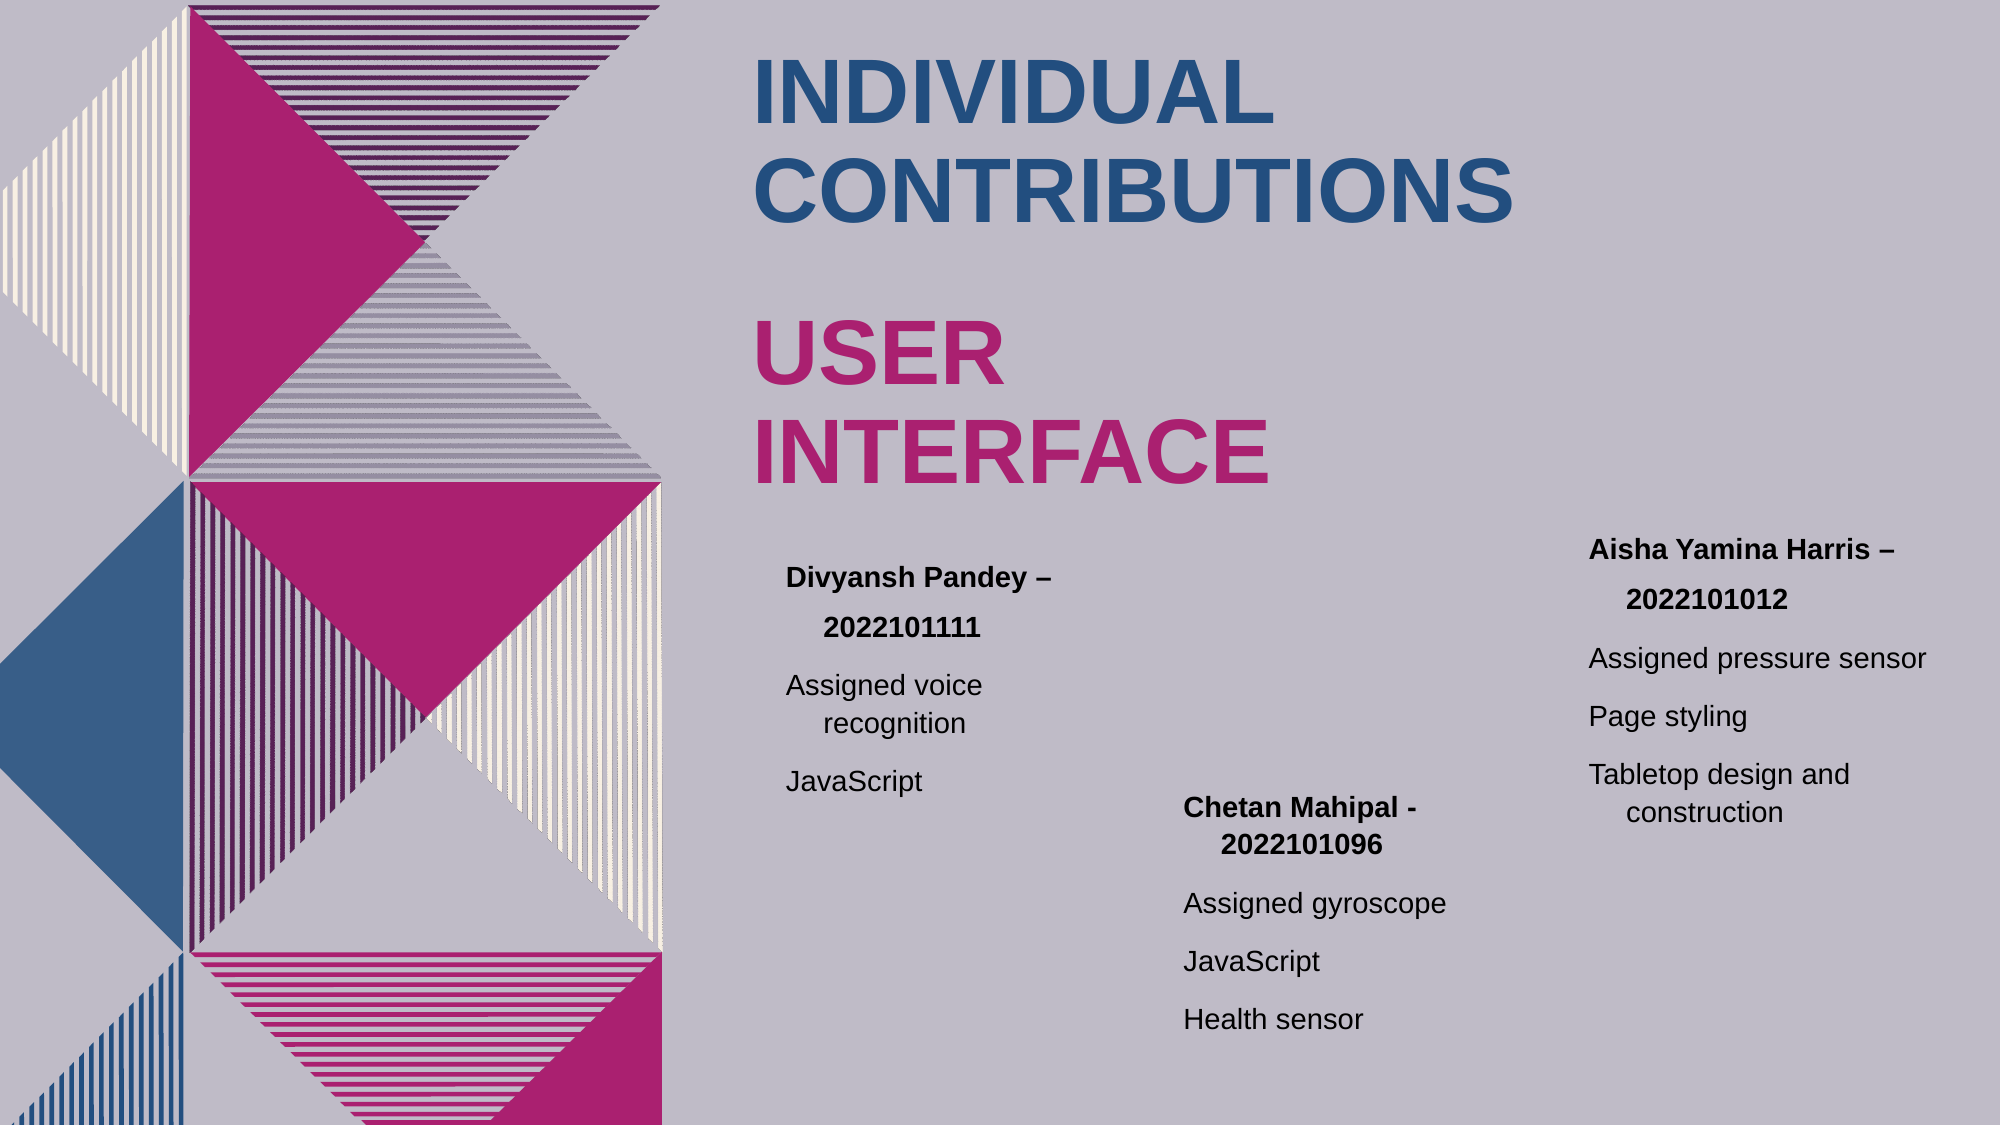

Individual contributions
User interface
Aisha Yamina Harris – 2022101012
Assigned pressure sensor
Page styling
Tabletop design and construction

Divyansh Pandey – 2022101111
Assigned voice recognition
JavaScript
Chetan Mahipal - 2022101096
Assigned gyroscope
JavaScript
Health sensor